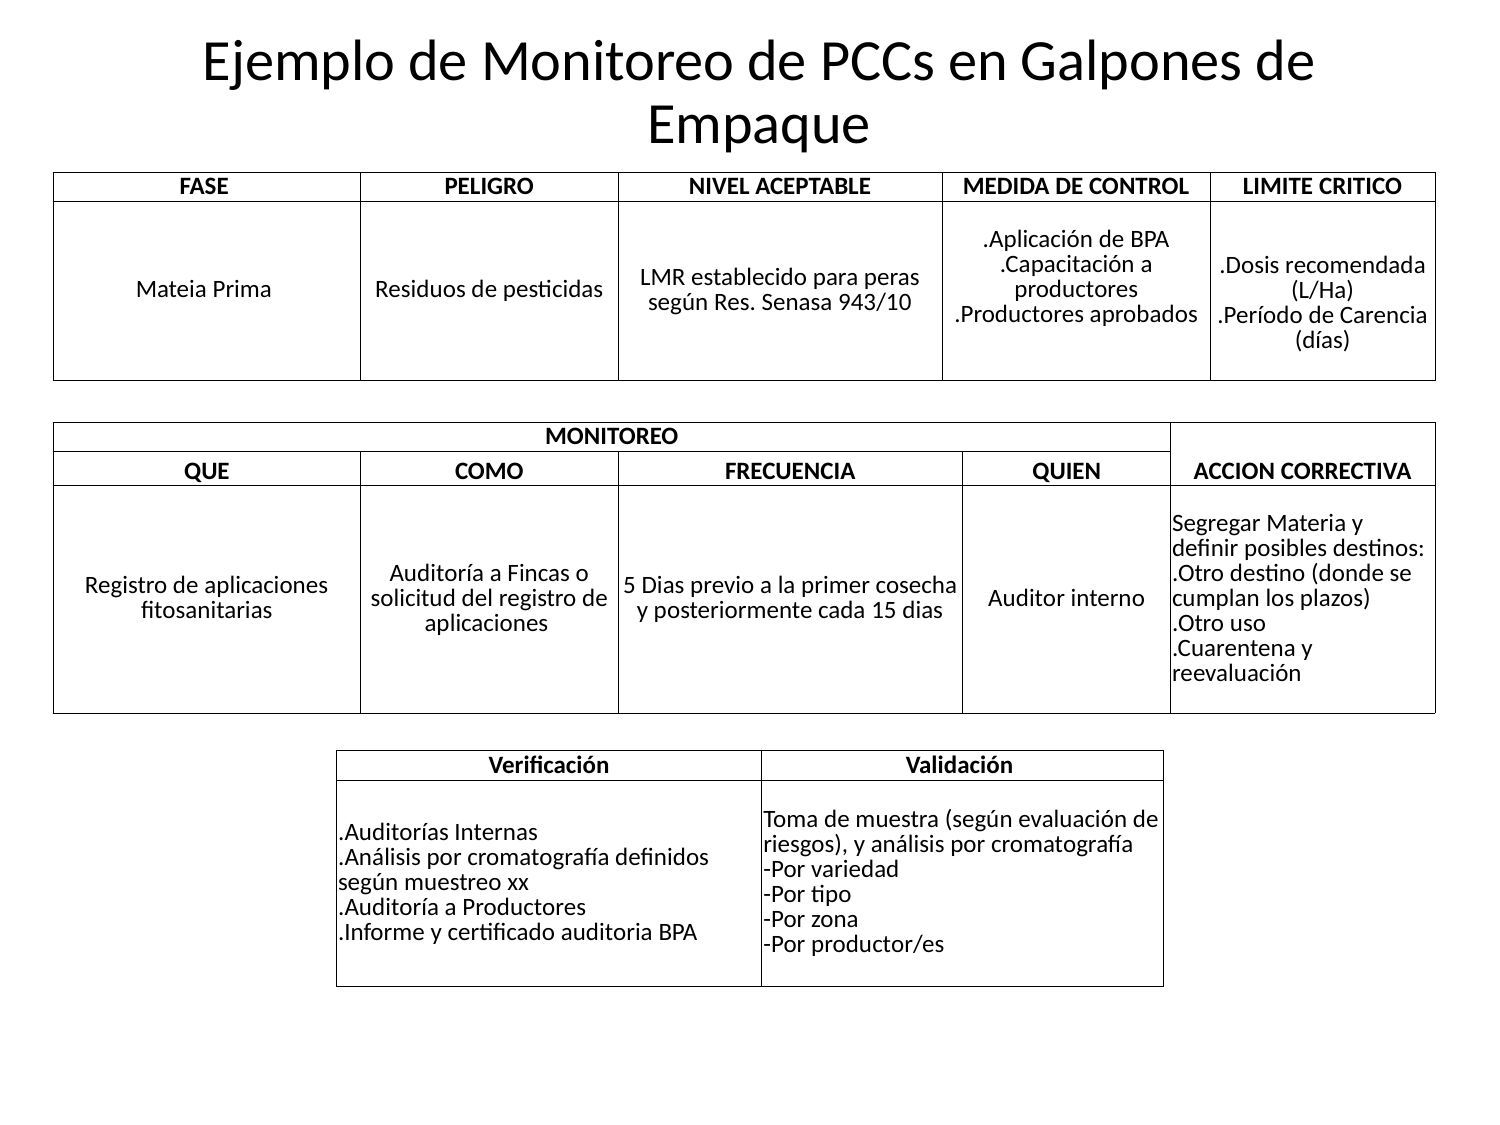

# Ejemplo de Monitoreo de PCCs en Galpones de Empaque
| FASE | PELIGRO | NIVEL ACEPTABLE | MEDIDA DE CONTROL | LIMITE CRITICO |
| --- | --- | --- | --- | --- |
| Mateia Prima | Residuos de pesticidas | LMR establecido para peras según Res. Senasa 943/10 | .Aplicación de BPA .Capacitación a productores .Productores aprobados | .Dosis recomendada (L/Ha) .Período de Carencia (días) |
| MONITOREO |  |  |  | ACCION CORRECTIVA |
| --- | --- | --- | --- | --- |
| QUE | COMO | FRECUENCIA | QUIEN |  |
| Registro de aplicaciones fitosanitarias | Auditoría a Fincas o solicitud del registro de aplicaciones | 5 Dias previo a la primer cosecha y posteriormente cada 15 dias | Auditor interno | Segregar Materia y definir posibles destinos: .Otro destino (donde se cumplan los plazos) .Otro uso .Cuarentena y reevaluación |
| Verificación | Validación |
| --- | --- |
| .Auditorías Internas .Análisis por cromatografía definidos según muestreo xx .Auditoría a Productores .Informe y certificado auditoria BPA | Toma de muestra (según evaluación de riesgos), y análisis por cromatografía -Por variedad -Por tipo -Por zona -Por productor/es |